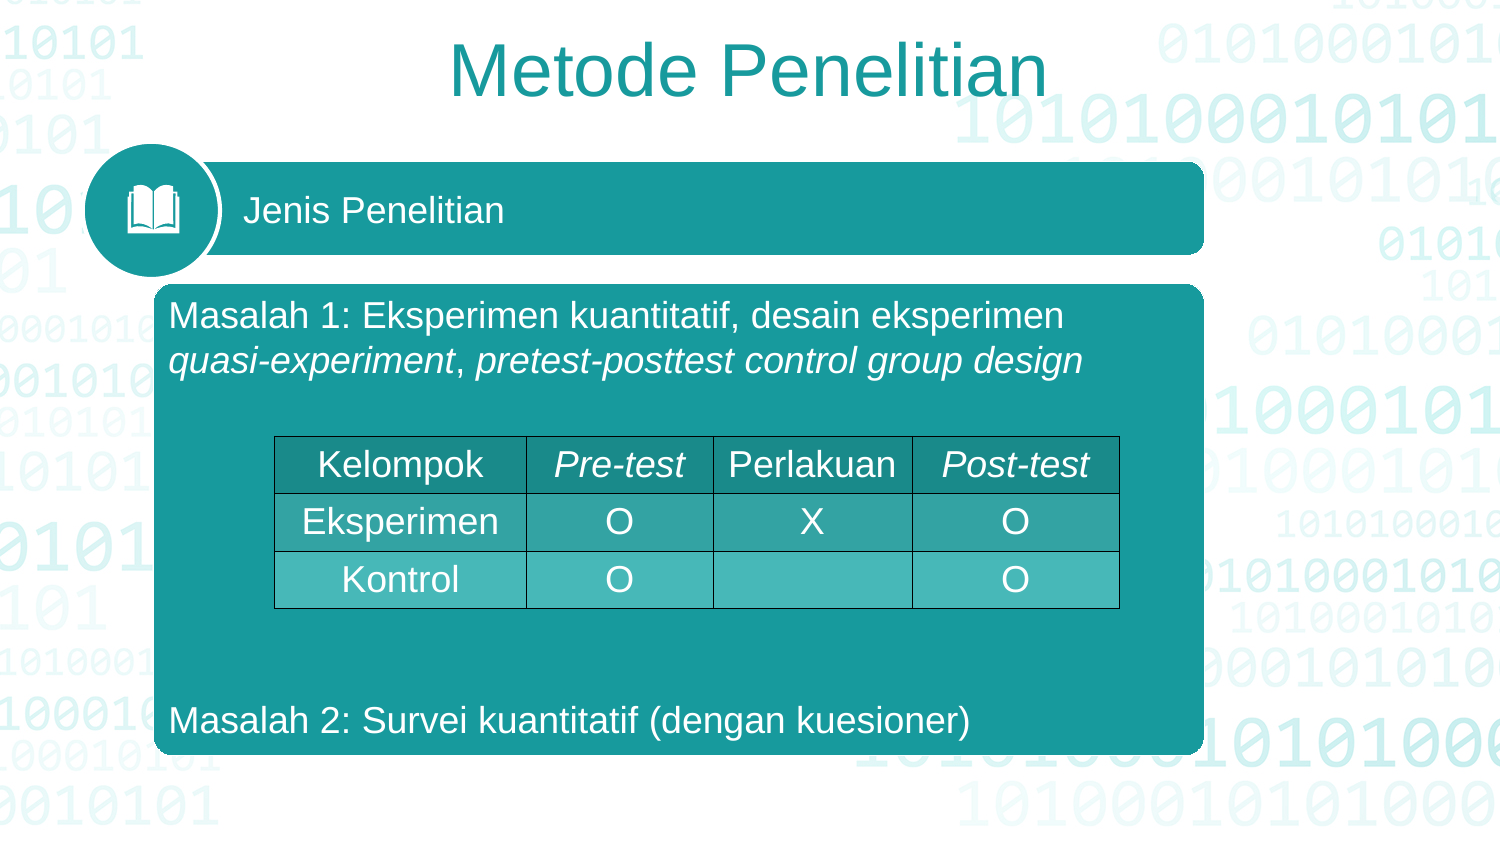

Metode Penelitian

      Jenis Penelitian
Masalah 1: Eksperimen kuantitatif, desain eksperimen
quasi-experiment, pretest-posttest control group design

Masalah 2: Survei kuantitatif (dengan kuesioner)
| Kelompok | Pre-test | Perlakuan | Post-test |
| --- | --- | --- | --- |
| Eksperimen | O | X | O |
| Kontrol | O |  | O |